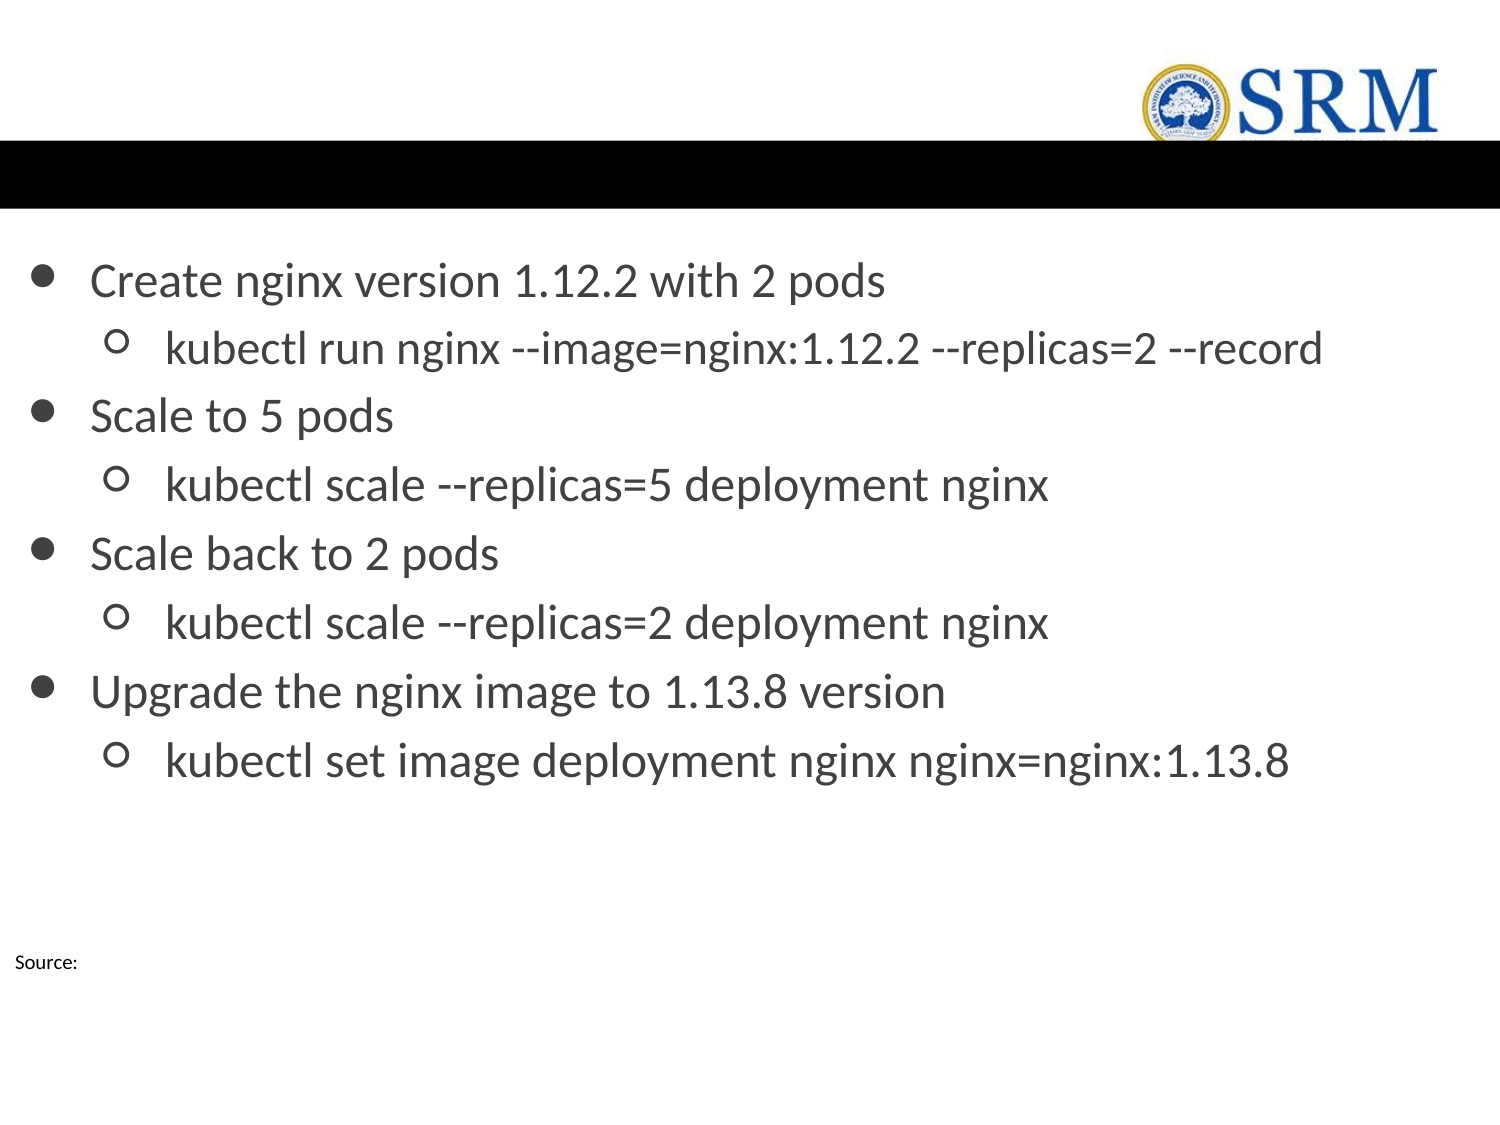

#

Create nginx version 1.12.2 with 2 pods
kubectl run nginx --image=nginx:1.12.2 --replicas=2 --record
Scale to 5 pods
kubectl scale --replicas=5 deployment nginx
Scale back to 2 pods
kubectl scale --replicas=2 deployment nginx
Upgrade the nginx image to 1.13.8 version
kubectl set image deployment nginx nginx=nginx:1.13.8

Source: